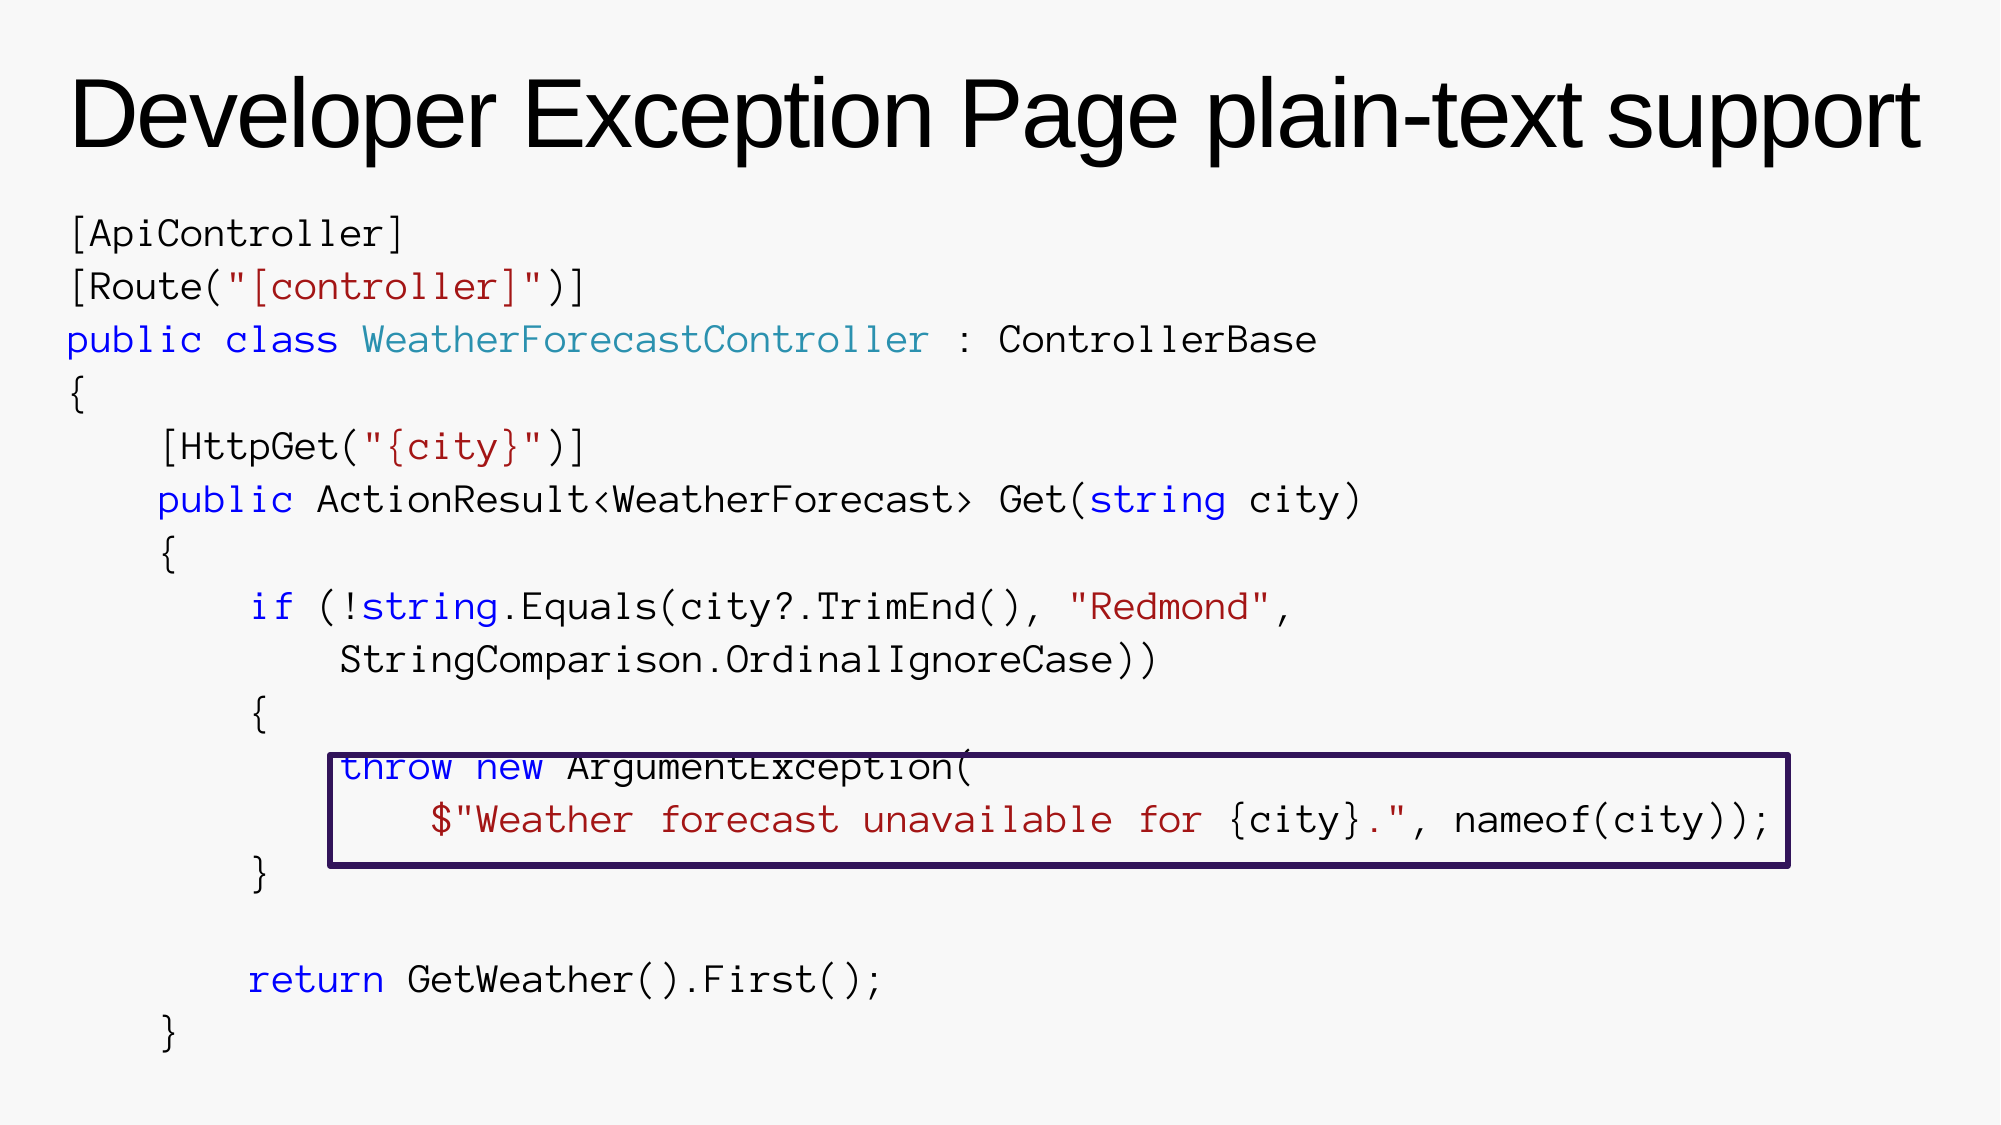

# Developer Exception Page plain-text support
[ApiController]
[Route("[controller]")]
public class WeatherForecastController : ControllerBase
{
    [HttpGet("{city}")]
    public ActionResult<WeatherForecast> Get(string city)
    {
        if (!string.Equals(city?.TrimEnd(), "Redmond",
            StringComparison.OrdinalIgnoreCase))
        {
            throw new ArgumentException(
                $"Weather forecast unavailable for {city}.", nameof(city));
        }

        return GetWeather().First();
    }